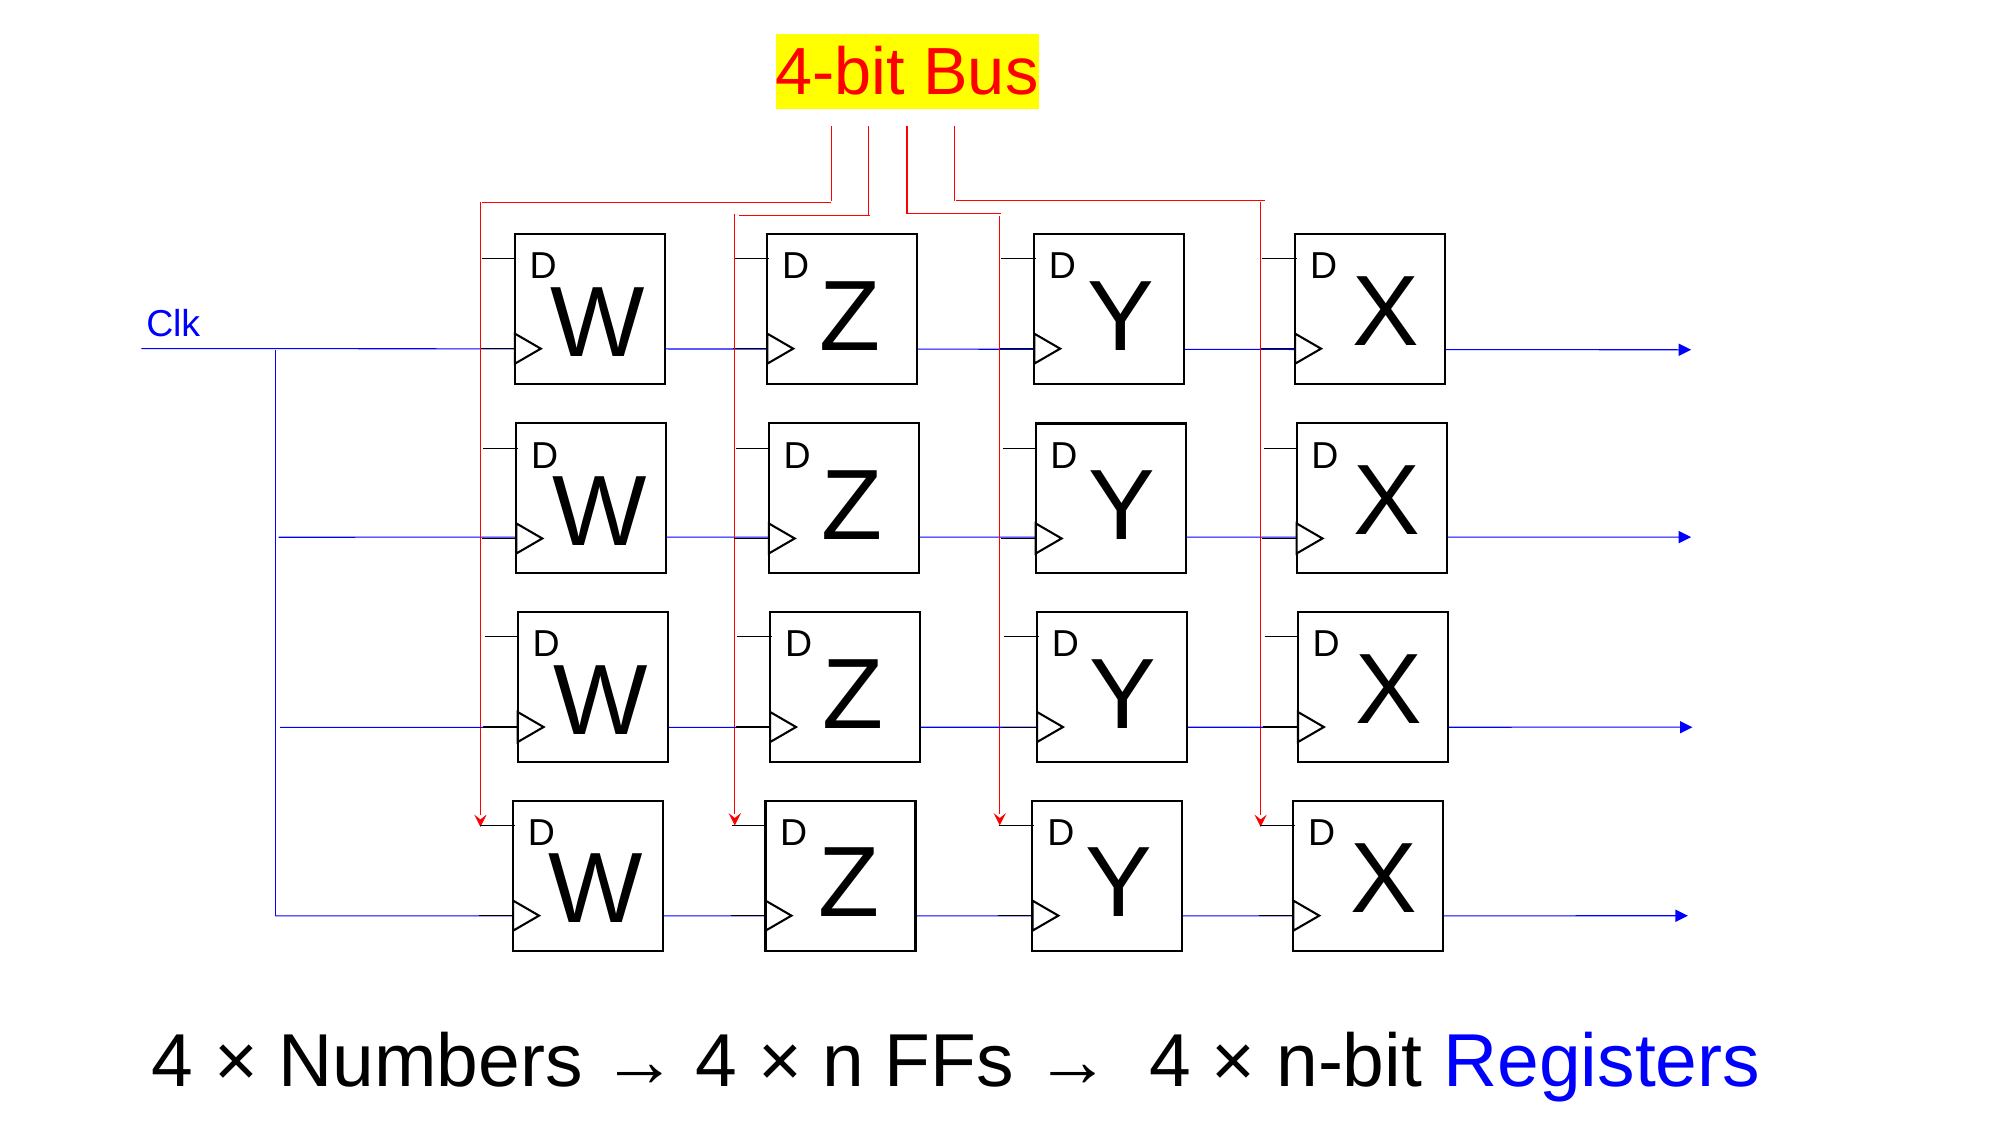

4-bit Bus
D

D

D

D

X
Z
Y
W
Clk
D

D

D

D

X
Z
Y
W
D

D

D

D

X
Z
Y
W
D

D

D

D

X
Z
Y
W
4 × Numbers → 4 × n FFs →  4 × n-bit Registers